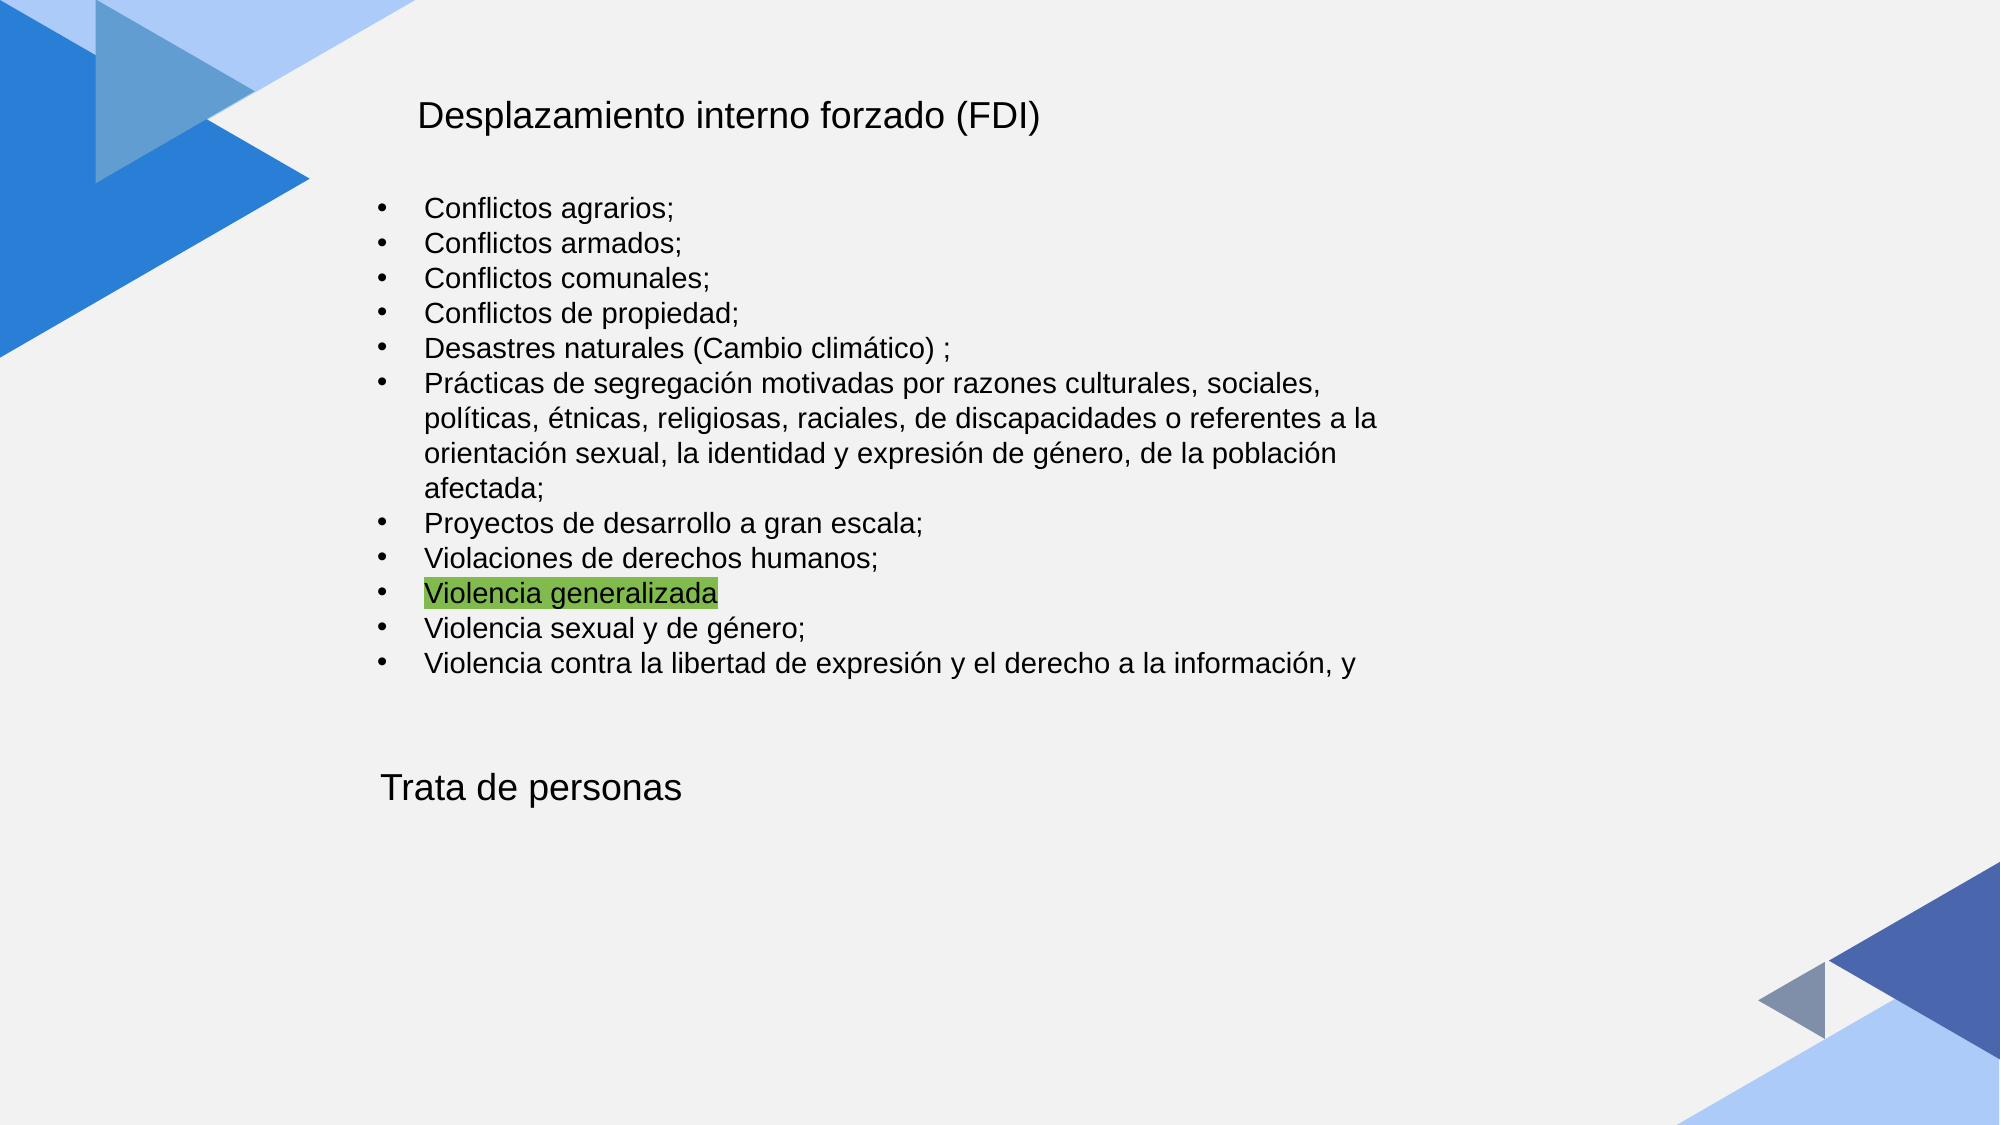

Desplazamiento interno forzado (FDI)
Conflictos agrarios;
Conflictos armados;
Conflictos comunales;
Conflictos de propiedad;
Desastres naturales (Cambio climático) ;
Prácticas de segregación motivadas por razones culturales, sociales, políticas, étnicas, religiosas, raciales, de discapacidades o referentes a la orientación sexual, la identidad y expresión de género, de la población afectada;
Proyectos de desarrollo a gran escala;
Violaciones de derechos humanos;
Violencia generalizada
Violencia sexual y de género;
Violencia contra la libertad de expresión y el derecho a la información, y
Trata de personas